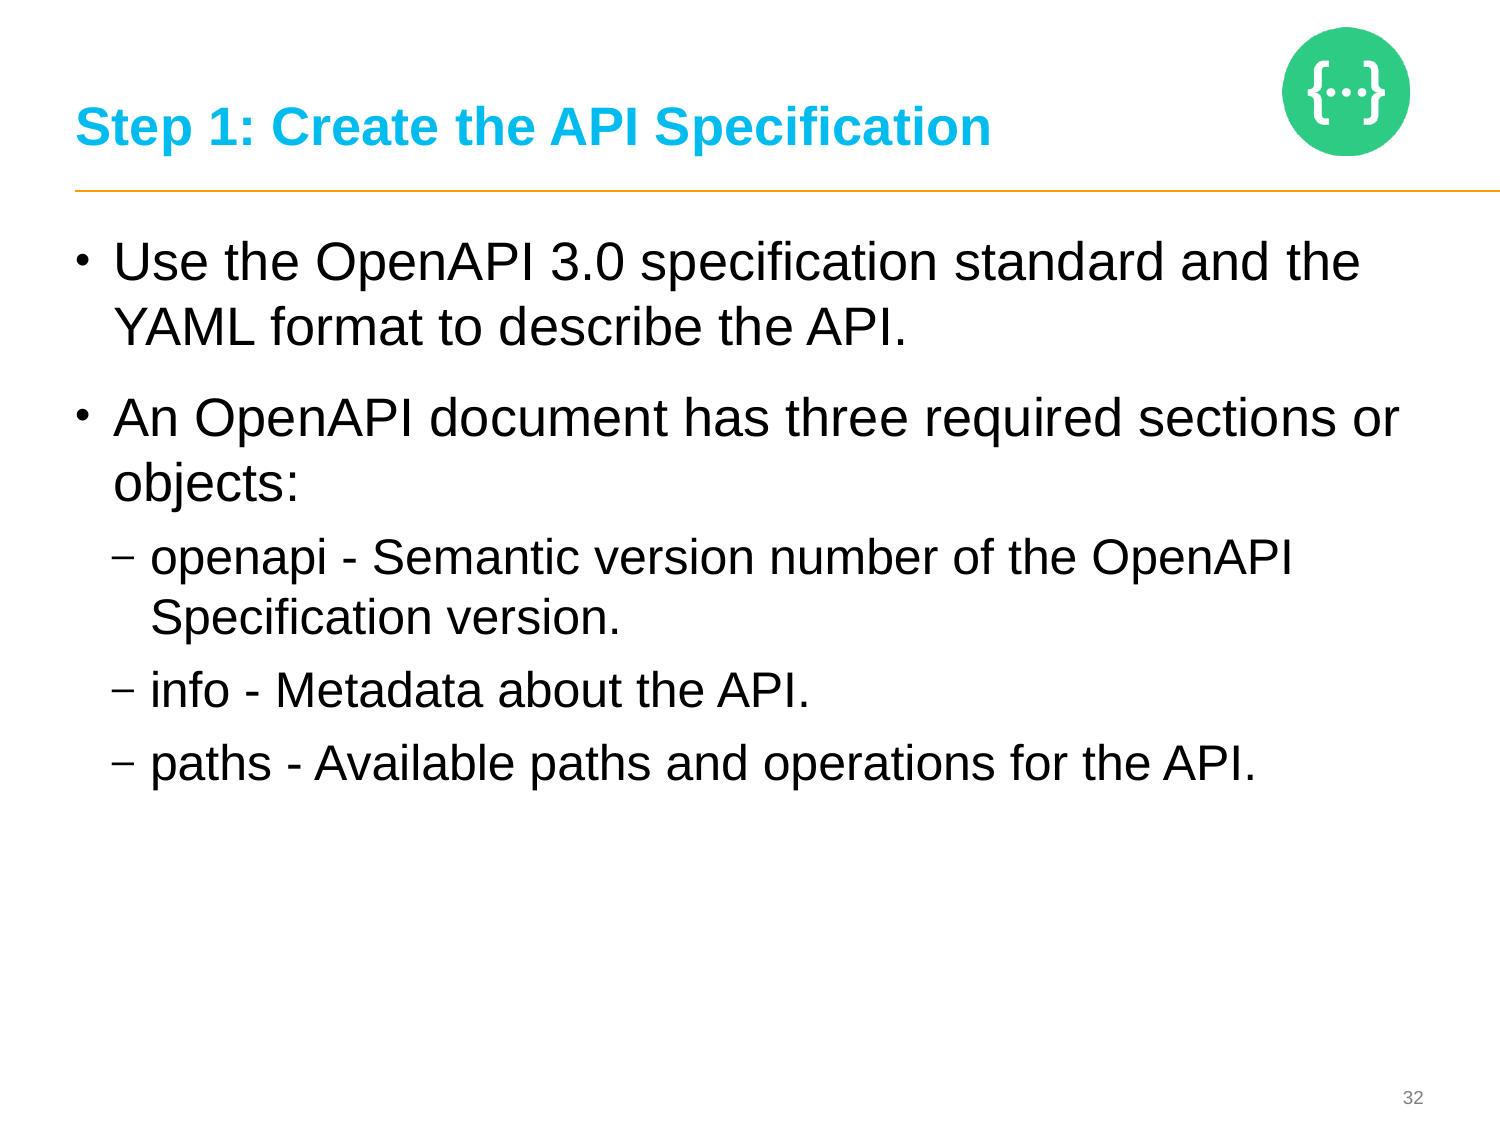

# Step 1: Create the API Specification
Use the OpenAPI 3.0 specification standard and the YAML format to describe the API.
An OpenAPI document has three required sections or objects:
openapi - Semantic version number of the OpenAPI Specification version.
info - Metadata about the API.
paths - Available paths and operations for the API.